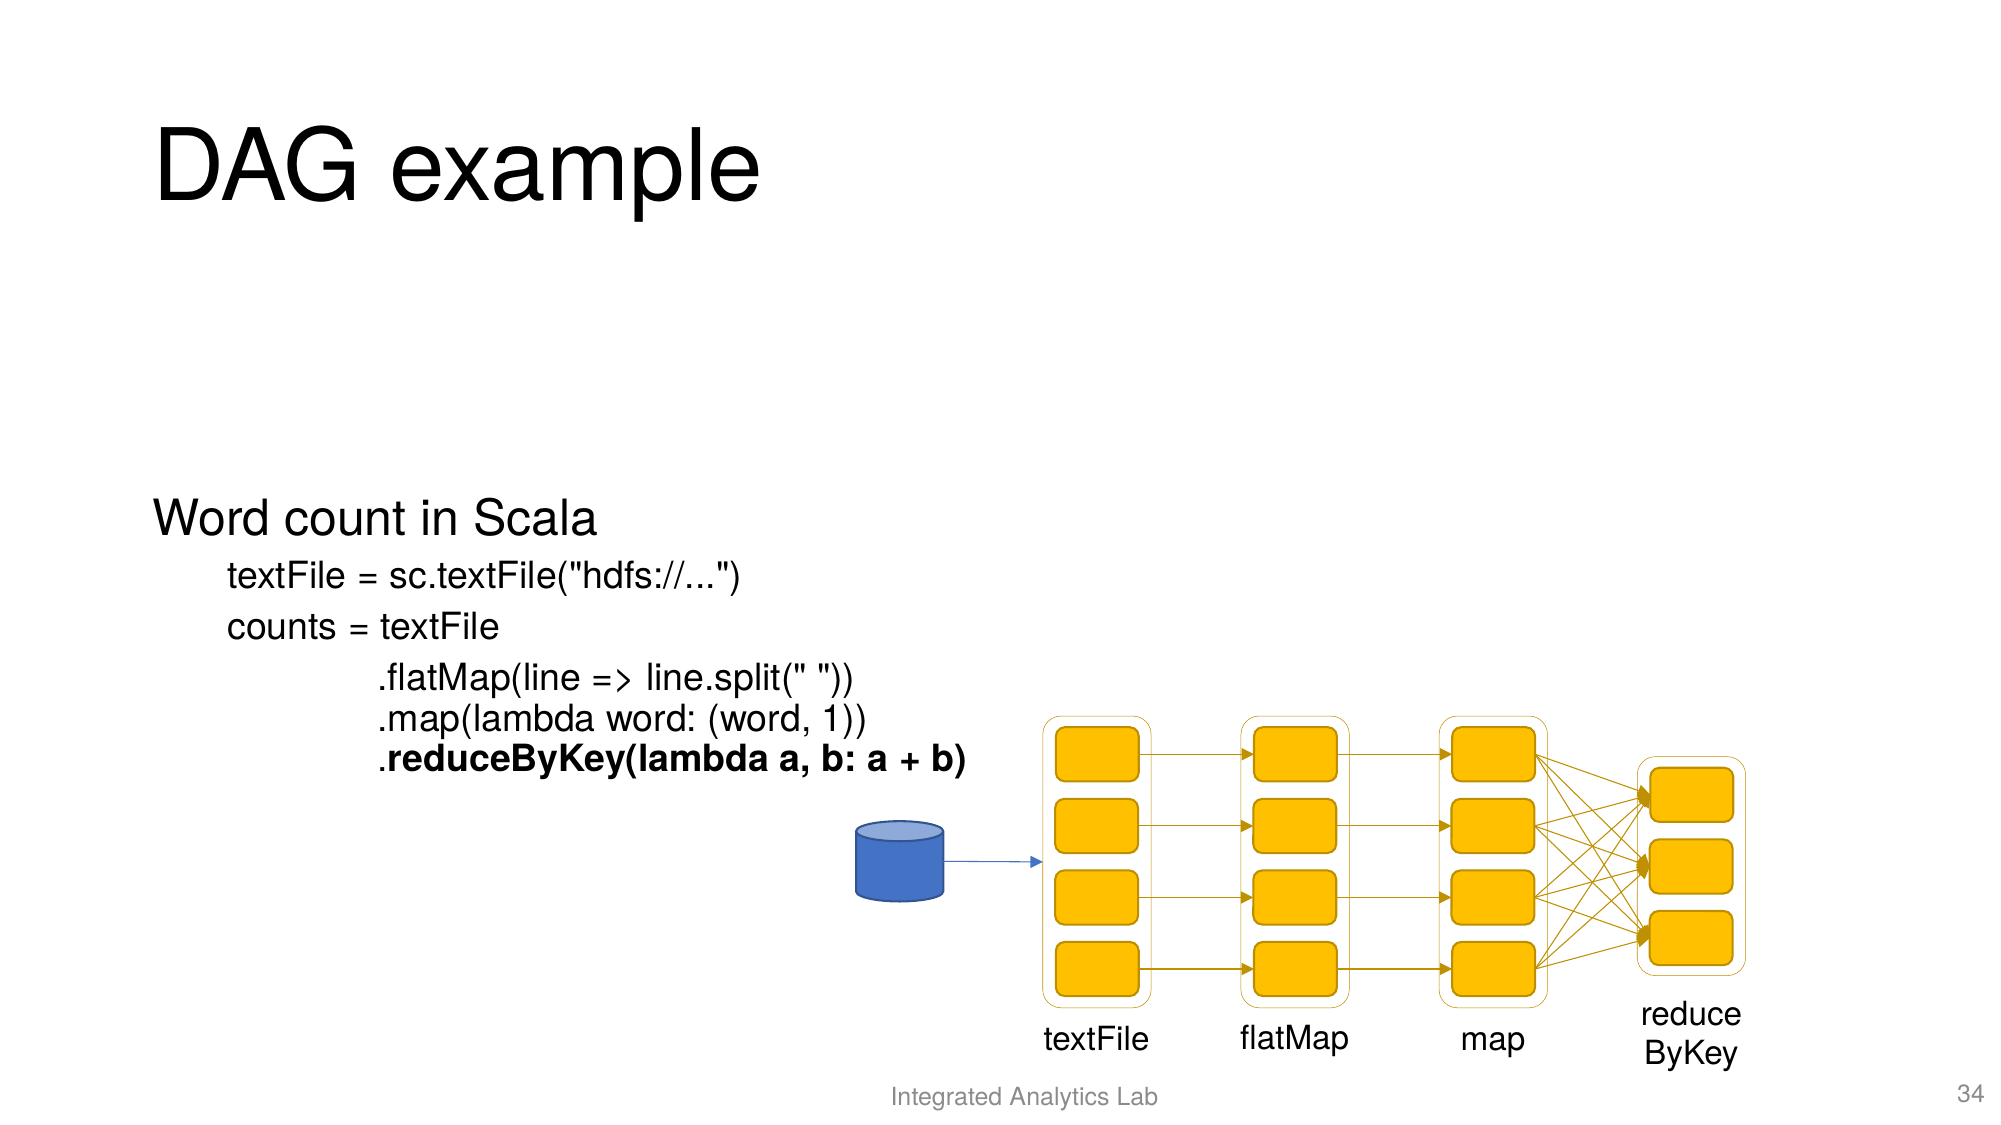

# DAG example
Word count in Scala
textFile = sc.textFile("hdfs://...")
counts = textFile
	.flatMap(line => line.split(" "))
	.map(lambda word: (word, 1))
	.reduceByKey(lambda a, b: a + b)

reduce
ByKey
flatMap
textFile
map
34